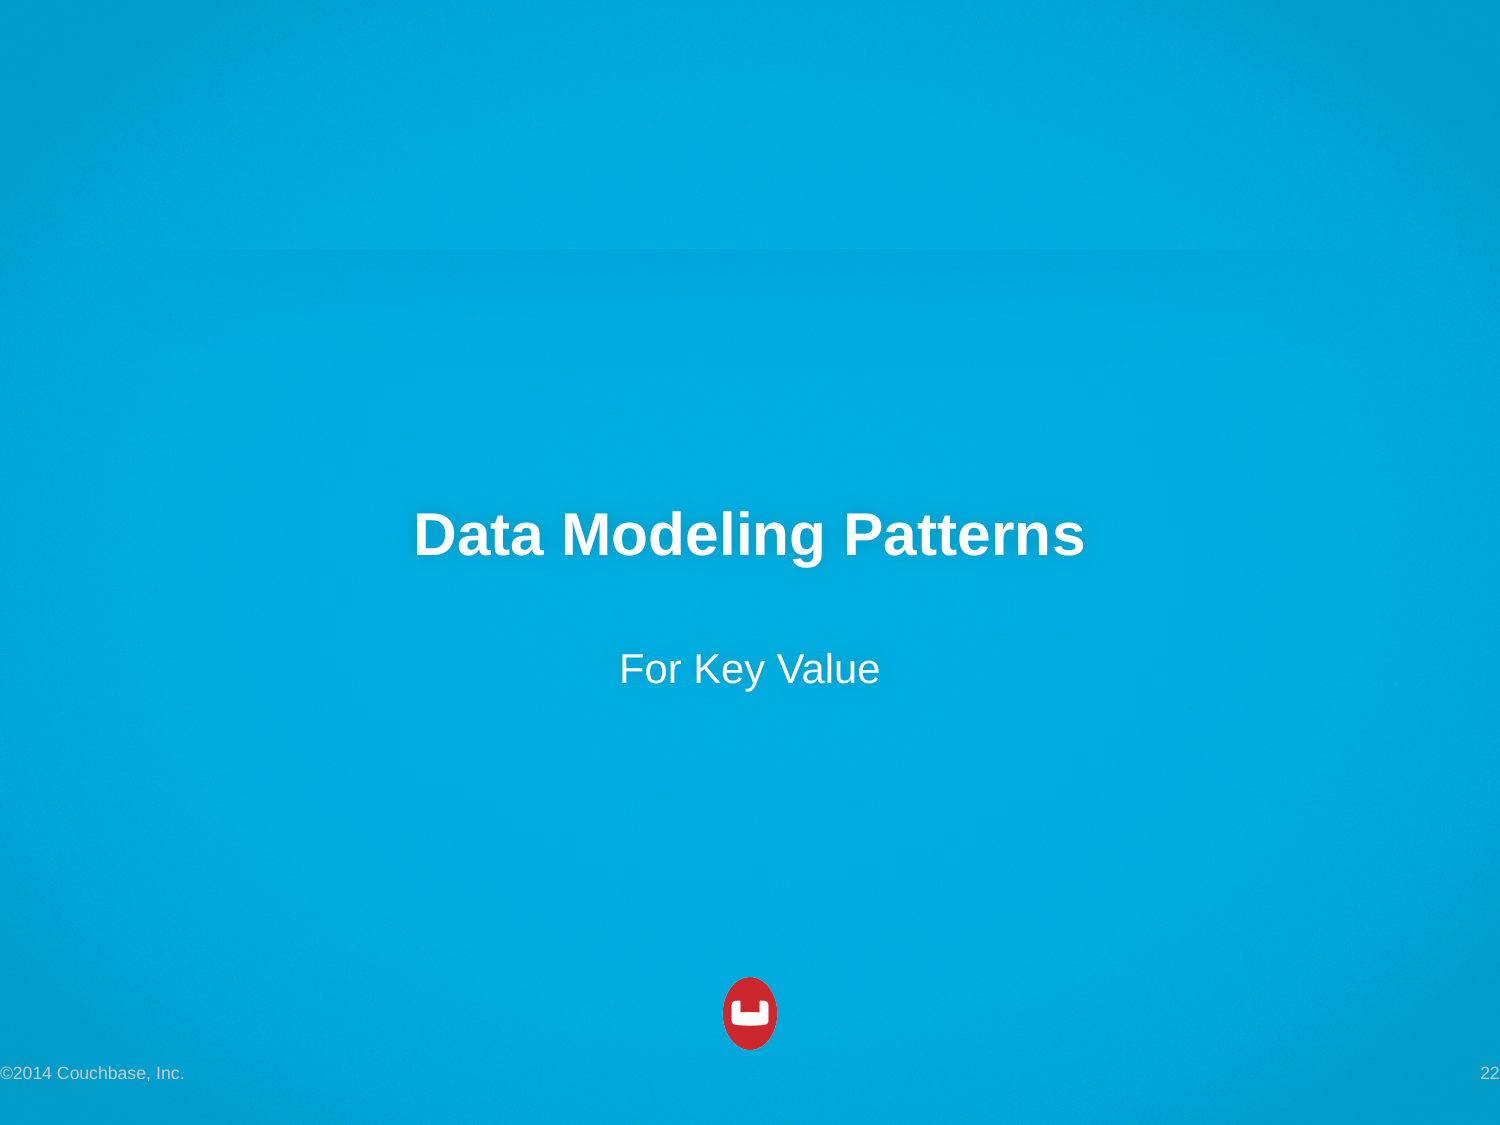

# Data Modeling Patterns
For Key Value
©2014 Couchbase, Inc.
22